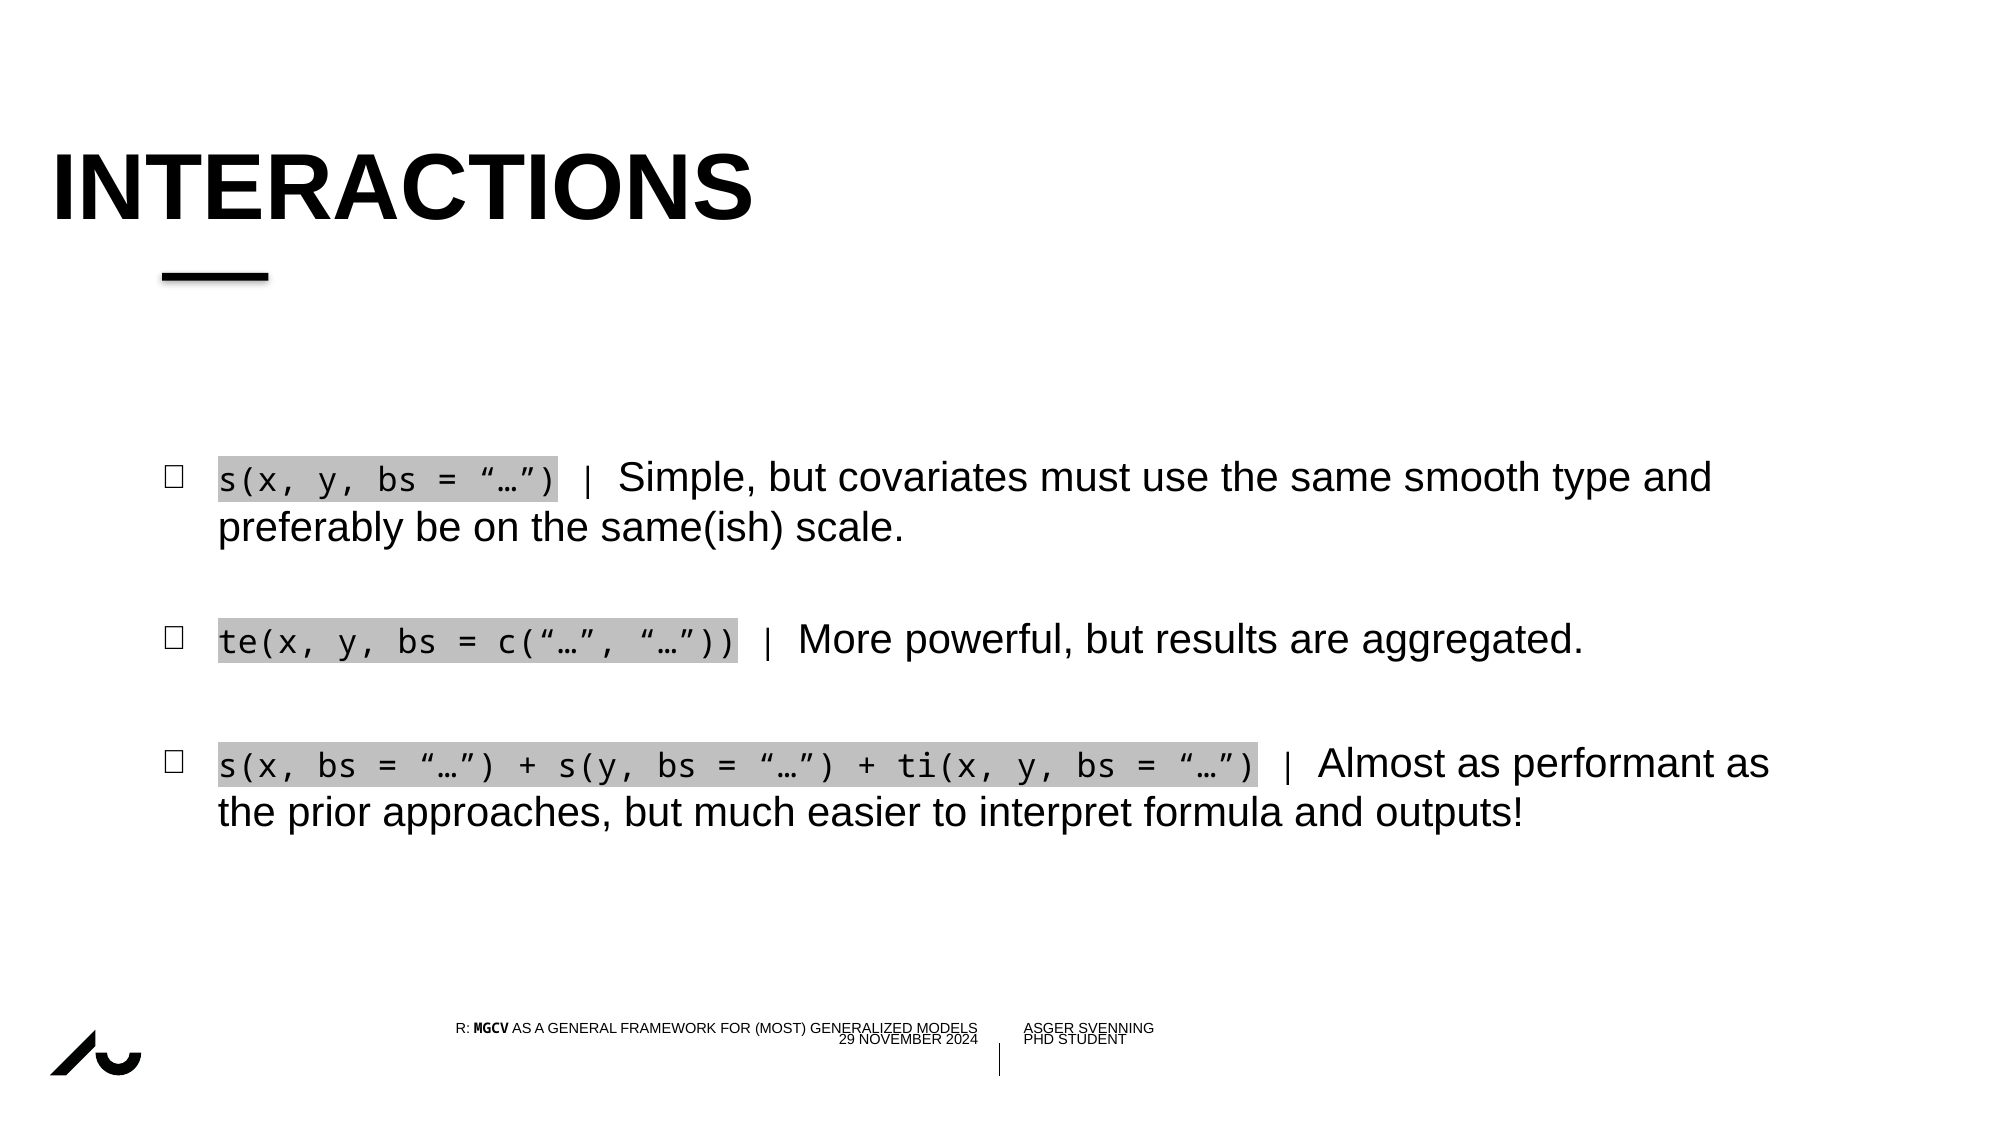

# Interactions
s(x, y, bs = “…”) | Simple, but covariates must use the same smooth type and preferably be on the same(ish) scale.
te(x, y, bs = c(“…”, “…”)) | More powerful, but results are aggregated.

s(x, bs = “…”) + s(y, bs = “…”) + ti(x, y, bs = “…”) | Almost as performant as the prior approaches, but much easier to interpret formula and outputs!
28/11/202428/11/2024